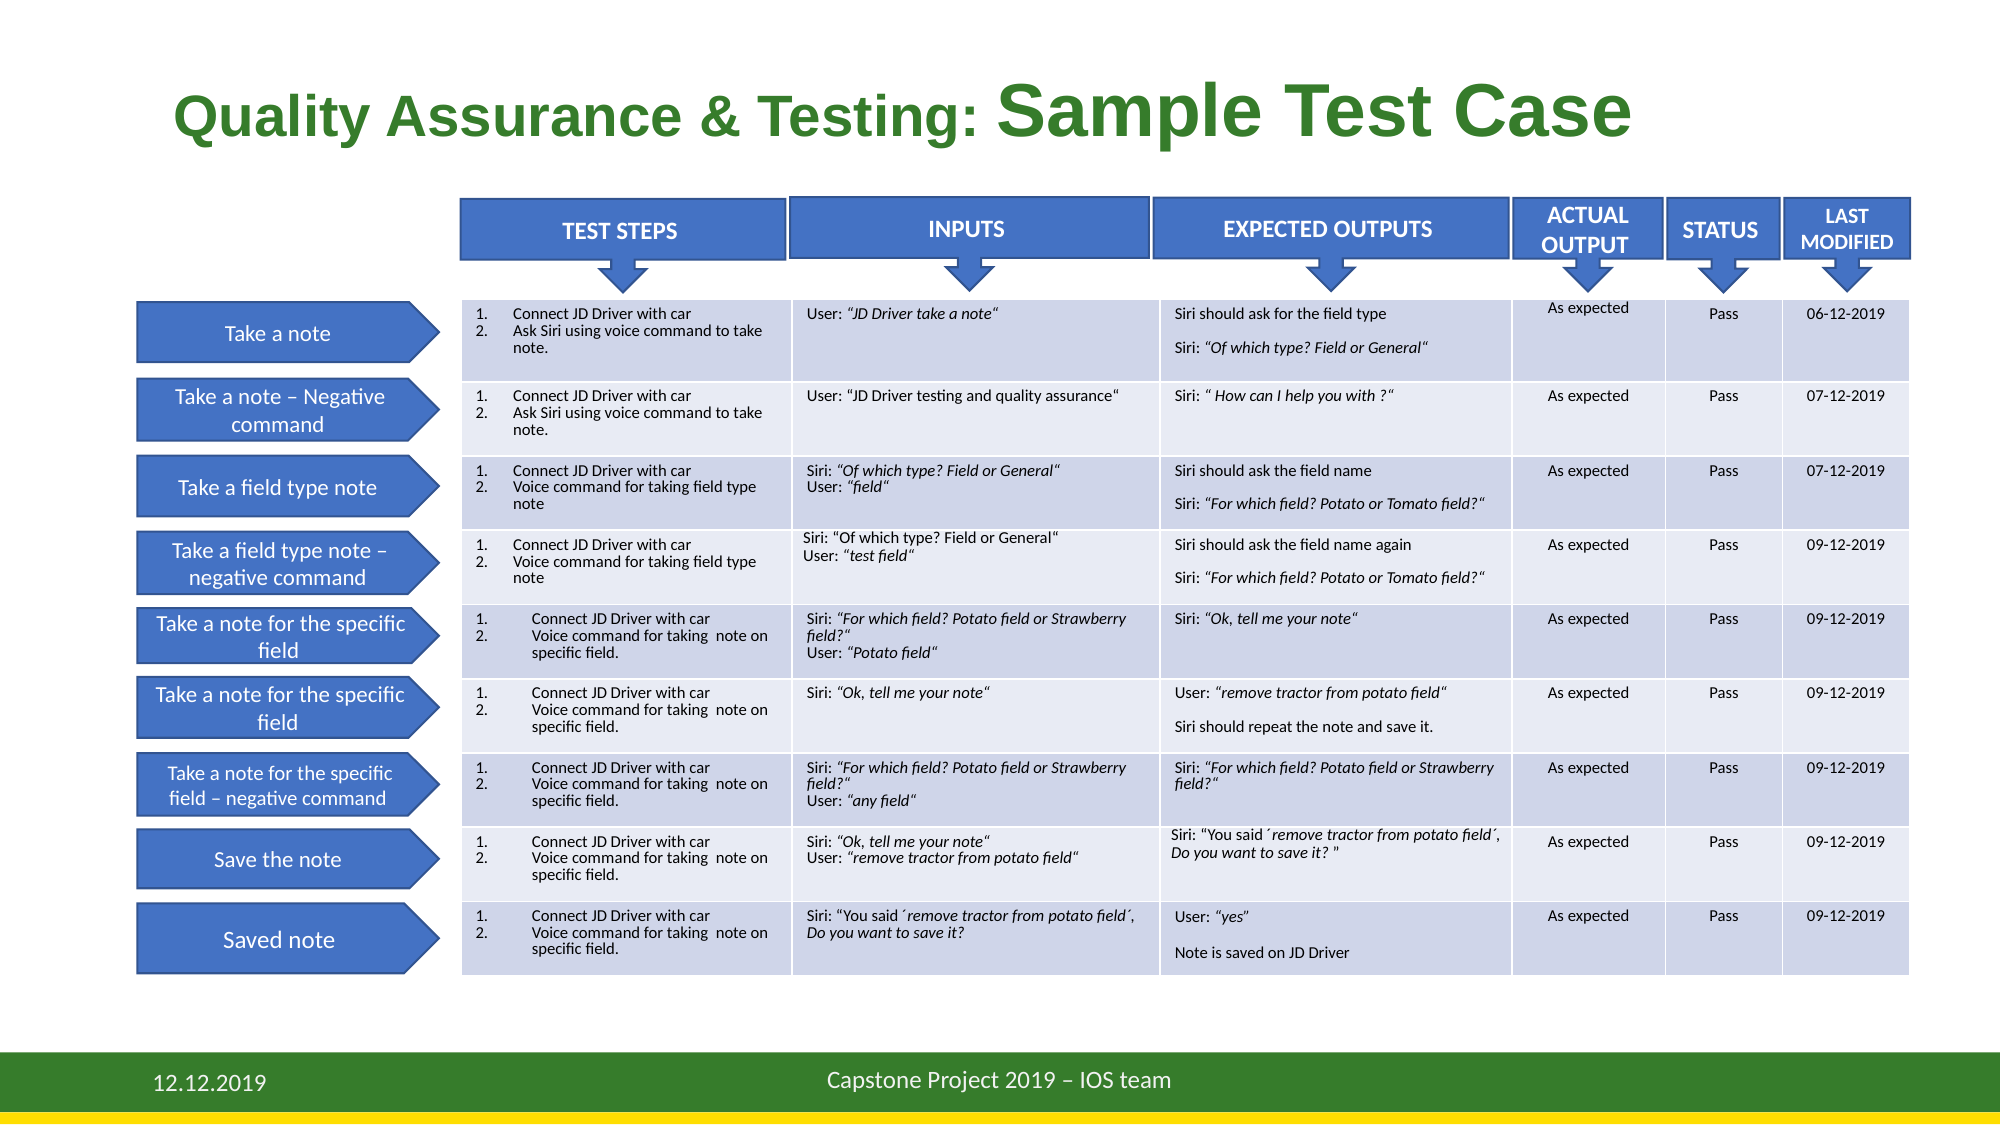

# Quality Assurance & Testing: Sample Test Case
INPUTS
EXPECTED OUTPUTS
ACTUAL OUTPUT
STATUS
LAST MODIFIED
TEST STEPS
| Connect JD Driver with car Ask Siri using voice command to take note. | User: “JD Driver take a note“ | Siri should ask for the field type   Siri: “Of which type? Field or General“ | As expected | Pass | 06-12-2019 |
| --- | --- | --- | --- | --- | --- |
| Connect JD Driver with car Ask Siri using voice command to take note. | User: “JD Driver testing and quality assurance“ | Siri: “ How can I help you with ?“ | As expected | Pass | 07-12-2019 |
| Connect JD Driver with car Voice command for taking field type note | Siri: “Of which type? Field or General“ User: “field“ | Siri should ask the field name   Siri: “For which field? Potato or Tomato field?“ | As expected | Pass | 07-12-2019 |
| Connect JD Driver with car Voice command for taking field type note | Siri: “Of which type? Field or General“ User: “test field“ | Siri should ask the field name again   Siri: “For which field? Potato or Tomato field?“ | As expected | Pass | 09-12-2019 |
| Connect JD Driver with car Voice command for taking note on specific field. | Siri: “For which field? Potato field or Strawberry field?“ User: “Potato field“ | Siri: “Ok, tell me your note“ | As expected | Pass | 09-12-2019 |
| Connect JD Driver with car Voice command for taking note on specific field. | Siri: “Ok, tell me your note“ | User: “remove tractor from potato field“   Siri should repeat the note and save it. | As expected | Pass | 09-12-2019 |
| Connect JD Driver with car Voice command for taking note on specific field. | Siri: “For which field? Potato field or Strawberry field?“ User: “any field“ | Siri: “For which field? Potato field or Strawberry field?“ | As expected | Pass | 09-12-2019 |
| Connect JD Driver with car Voice command for taking note on specific field. | Siri: “Ok, tell me your note“ User: “remove tractor from potato field“ | Siri: “You said ´remove tractor from potato field´, Do you want to save it? ” | As expected | Pass | 09-12-2019 |
| Connect JD Driver with car Voice command for taking note on specific field. | Siri: “You said ´remove tractor from potato field´, Do you want to save it? | User: “yes”   Note is saved on JD Driver | As expected | Pass | 09-12-2019 |
Take a note
Take a note – Negative command
Take a field type note
Take a field type note – negative command
Take a note for the specific field
Take a note for the specific field
Take a note for the specific field – negative command
Save the note
Saved note
12.12.2019
Capstone Project 2019 – IOS team
32
Capstone Project 2019 – IOS team
12.12.2019